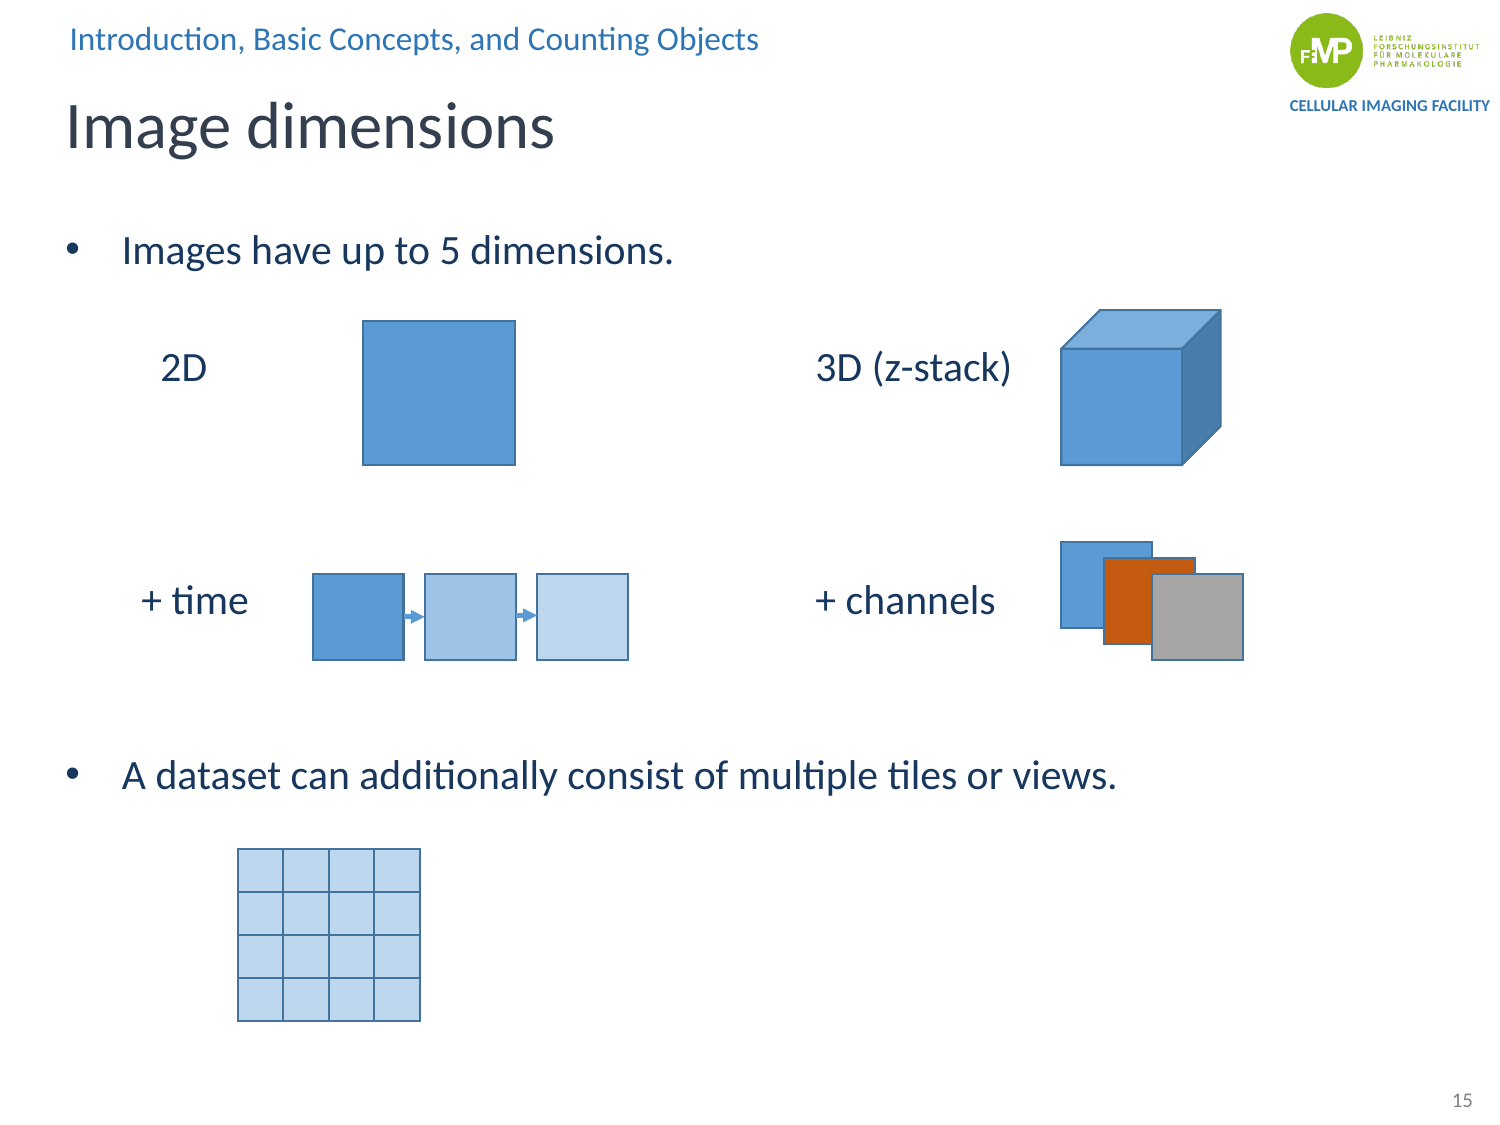

# Image dimensions
Images have up to 5 dimensions.

          2D					3D (z-stack)

        + time				+ channels

A dataset can additionally consist of multiple tiles or views.